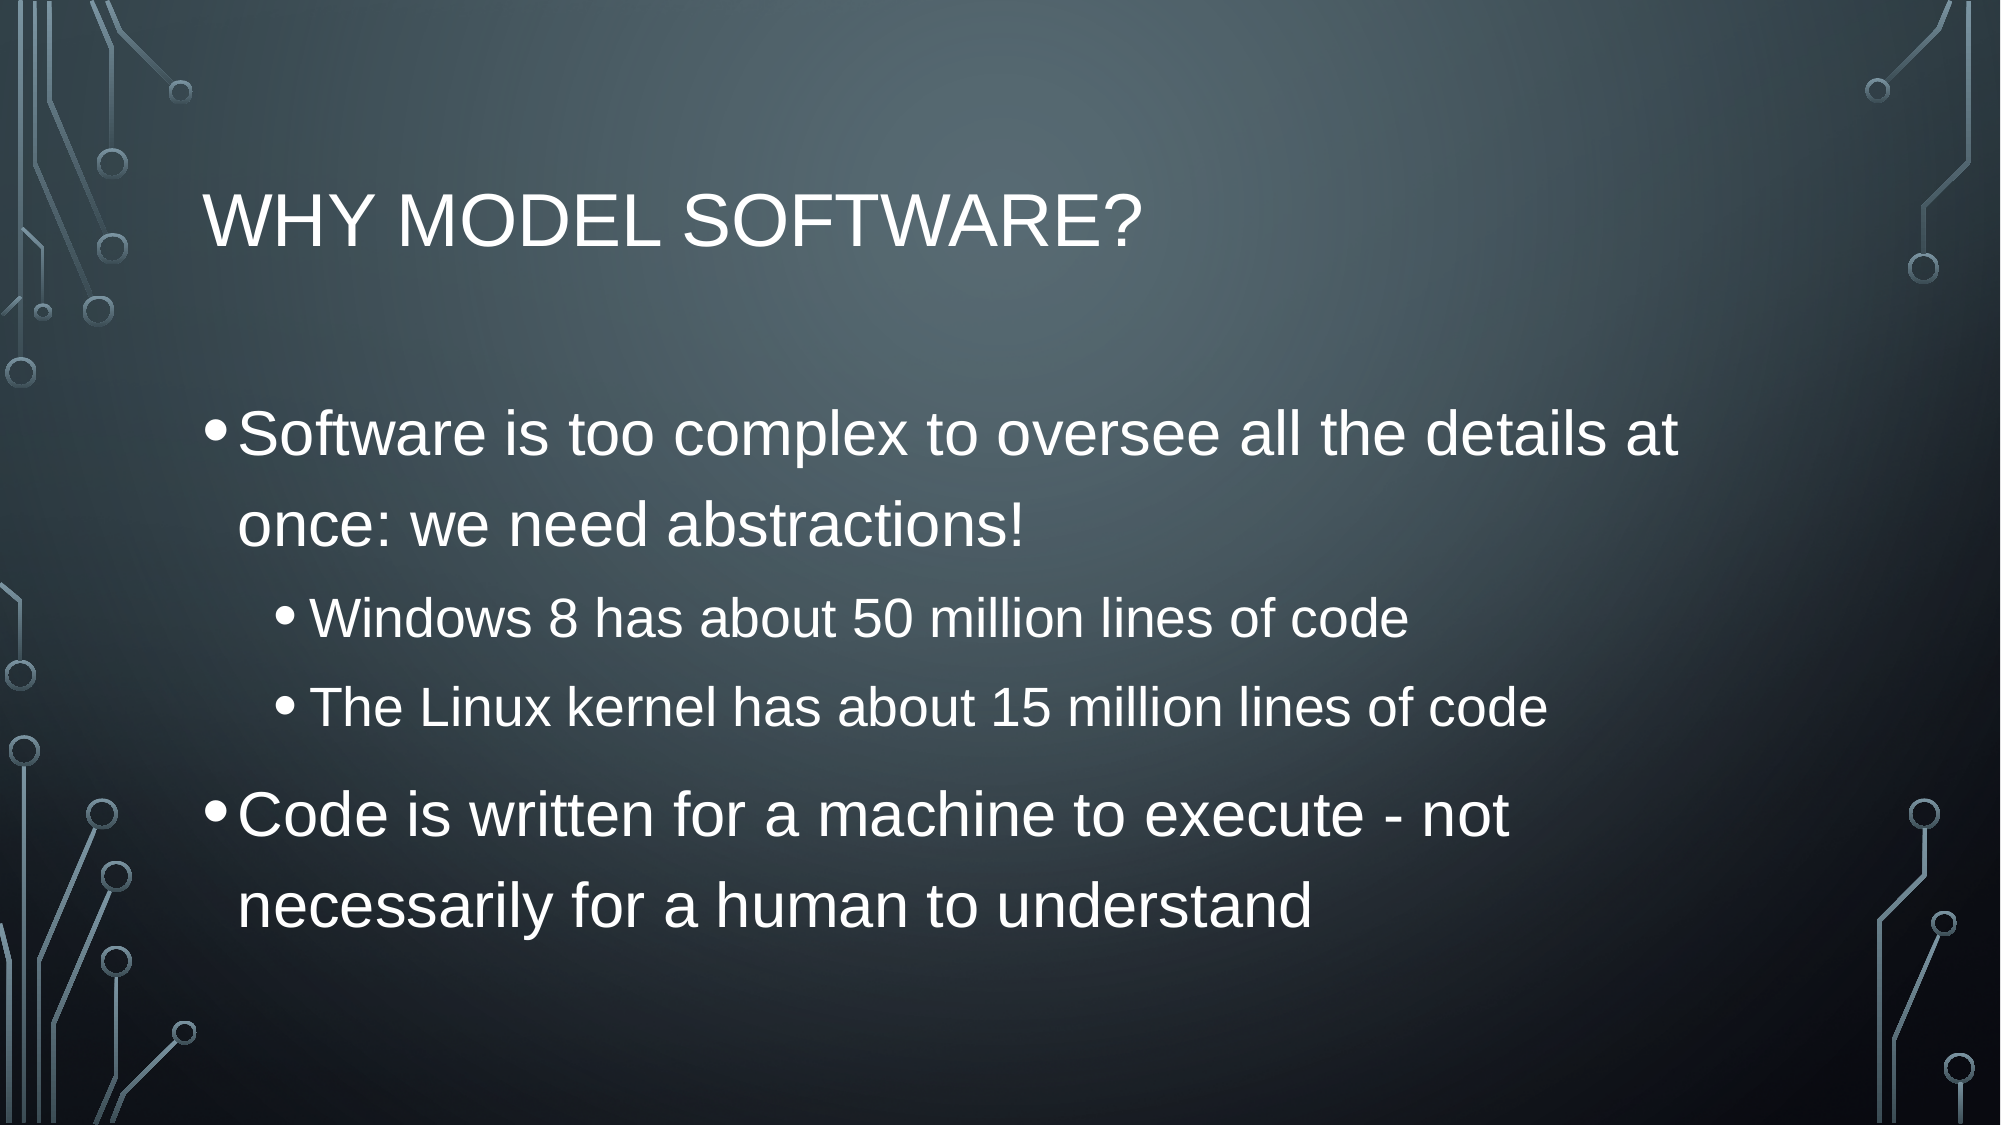

# Why model software?
Software is too complex to oversee all the details at once: we need abstractions!
Windows 8 has about 50 million lines of code
The Linux kernel has about 15 million lines of code
Code is written for a machine to execute - not necessarily for a human to understand